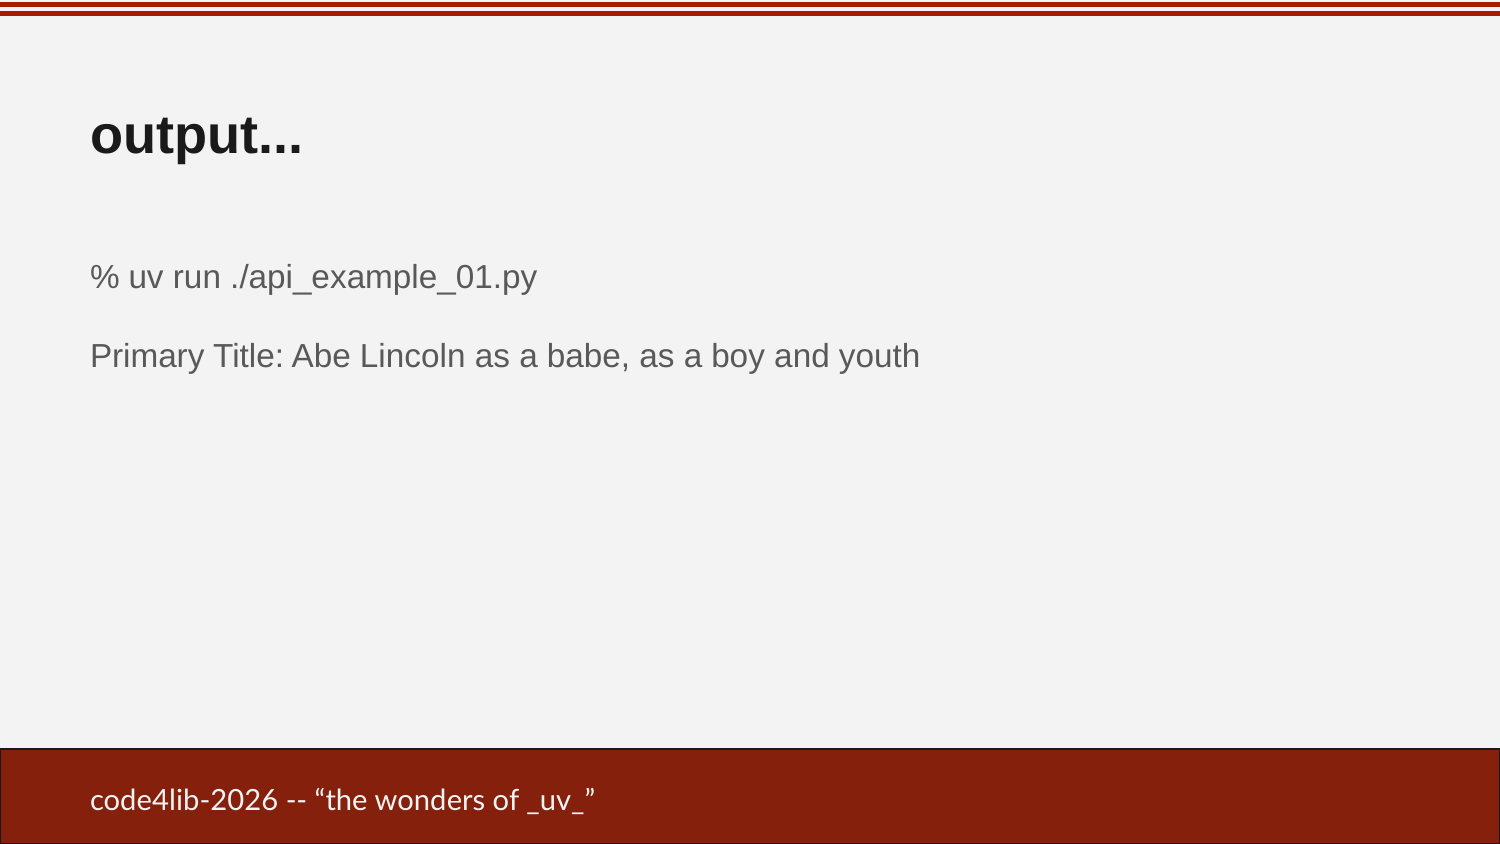

# output...
% uv run ./api_example_01.py
Primary Title: Abe Lincoln as a babe, as a boy and youth